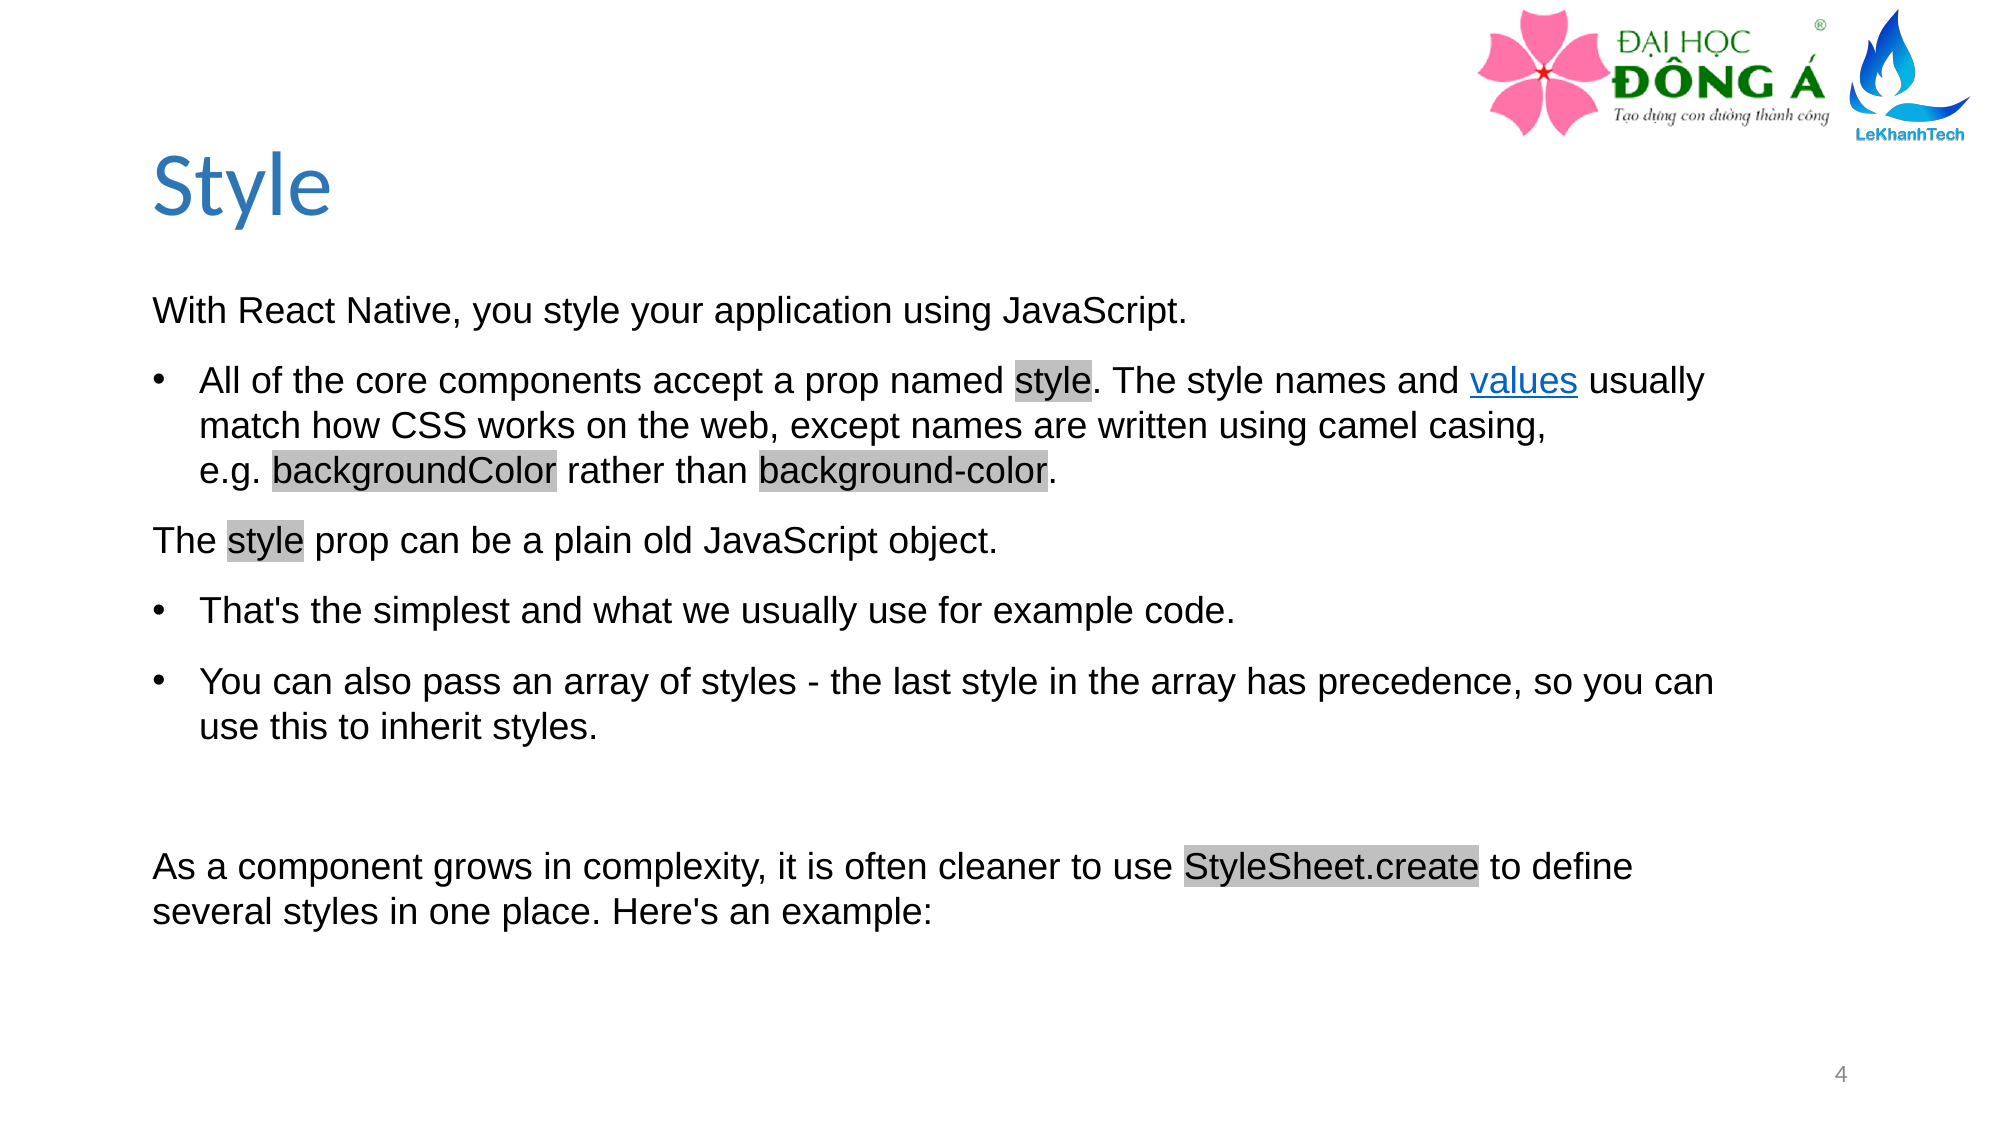

# Style
With React Native, you style your application using JavaScript.
All of the core components accept a prop named style. The style names and values usually match how CSS works on the web, except names are written using camel casing, e.g. backgroundColor rather than background-color.
The style prop can be a plain old JavaScript object.
That's the simplest and what we usually use for example code.
You can also pass an array of styles - the last style in the array has precedence, so you can use this to inherit styles.

As a component grows in complexity, it is often cleaner to use StyleSheet.create to define several styles in one place. Here's an example:
4